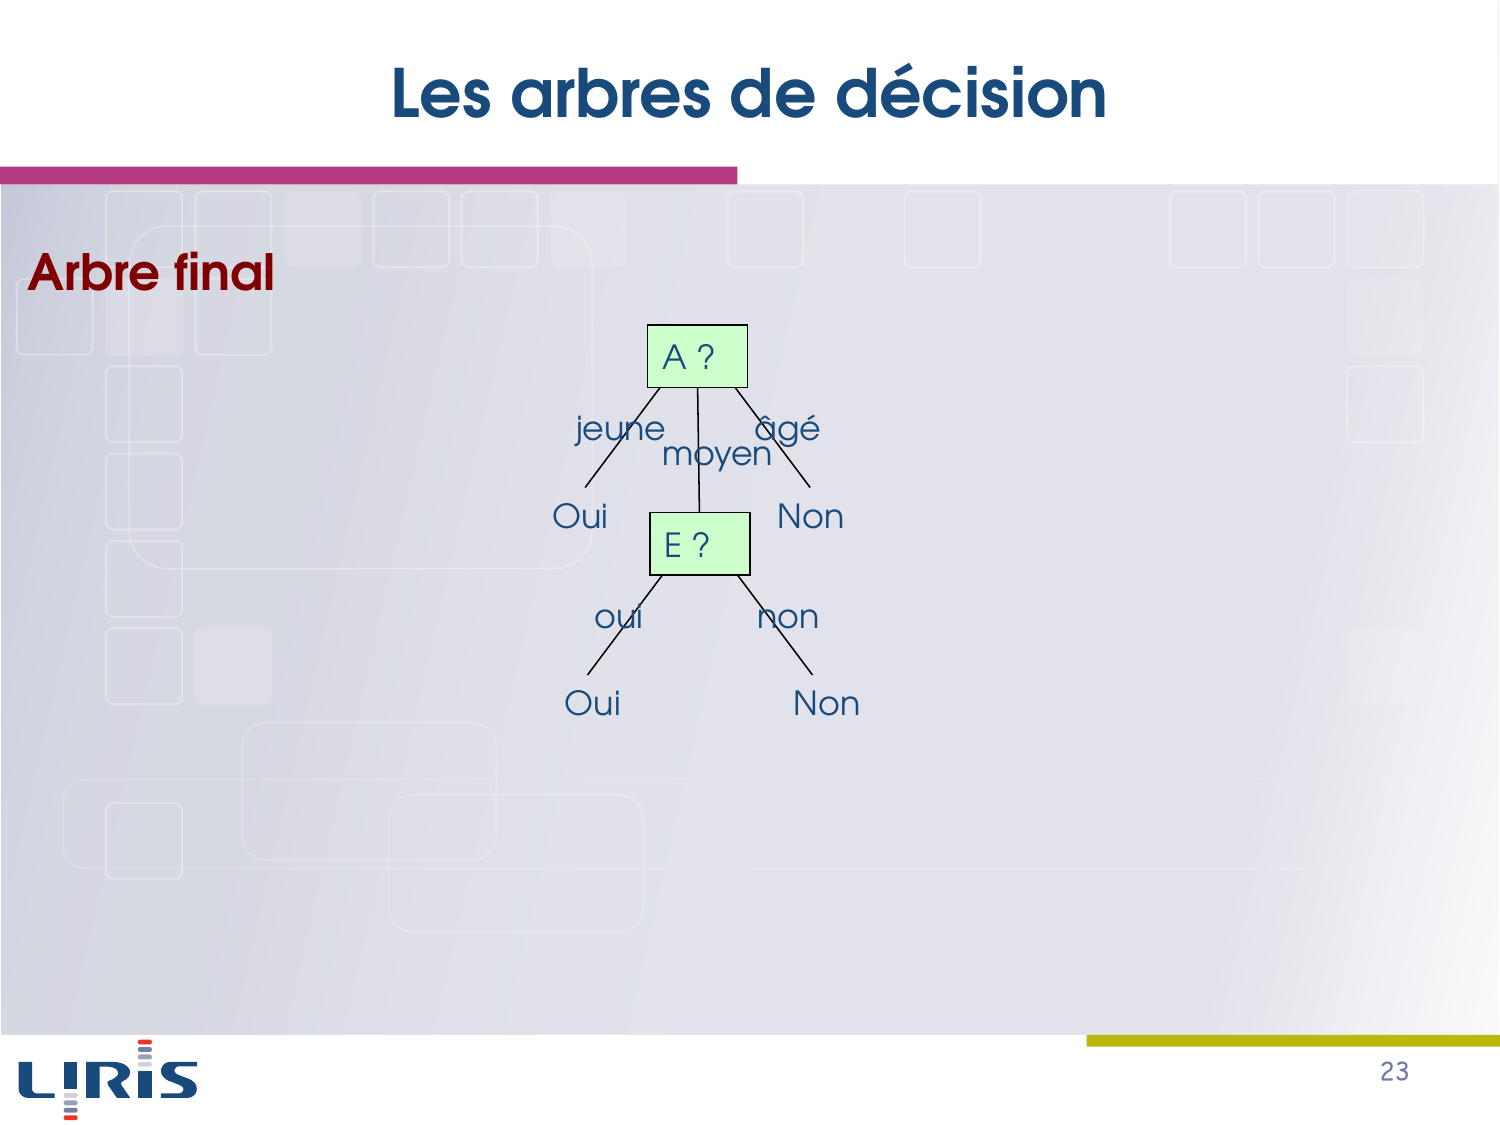

# Les arbres de décision

Arbre final
A ?

jeune
âgé
moyen
Oui
Non
E ?

oui
non
Oui
Non
23